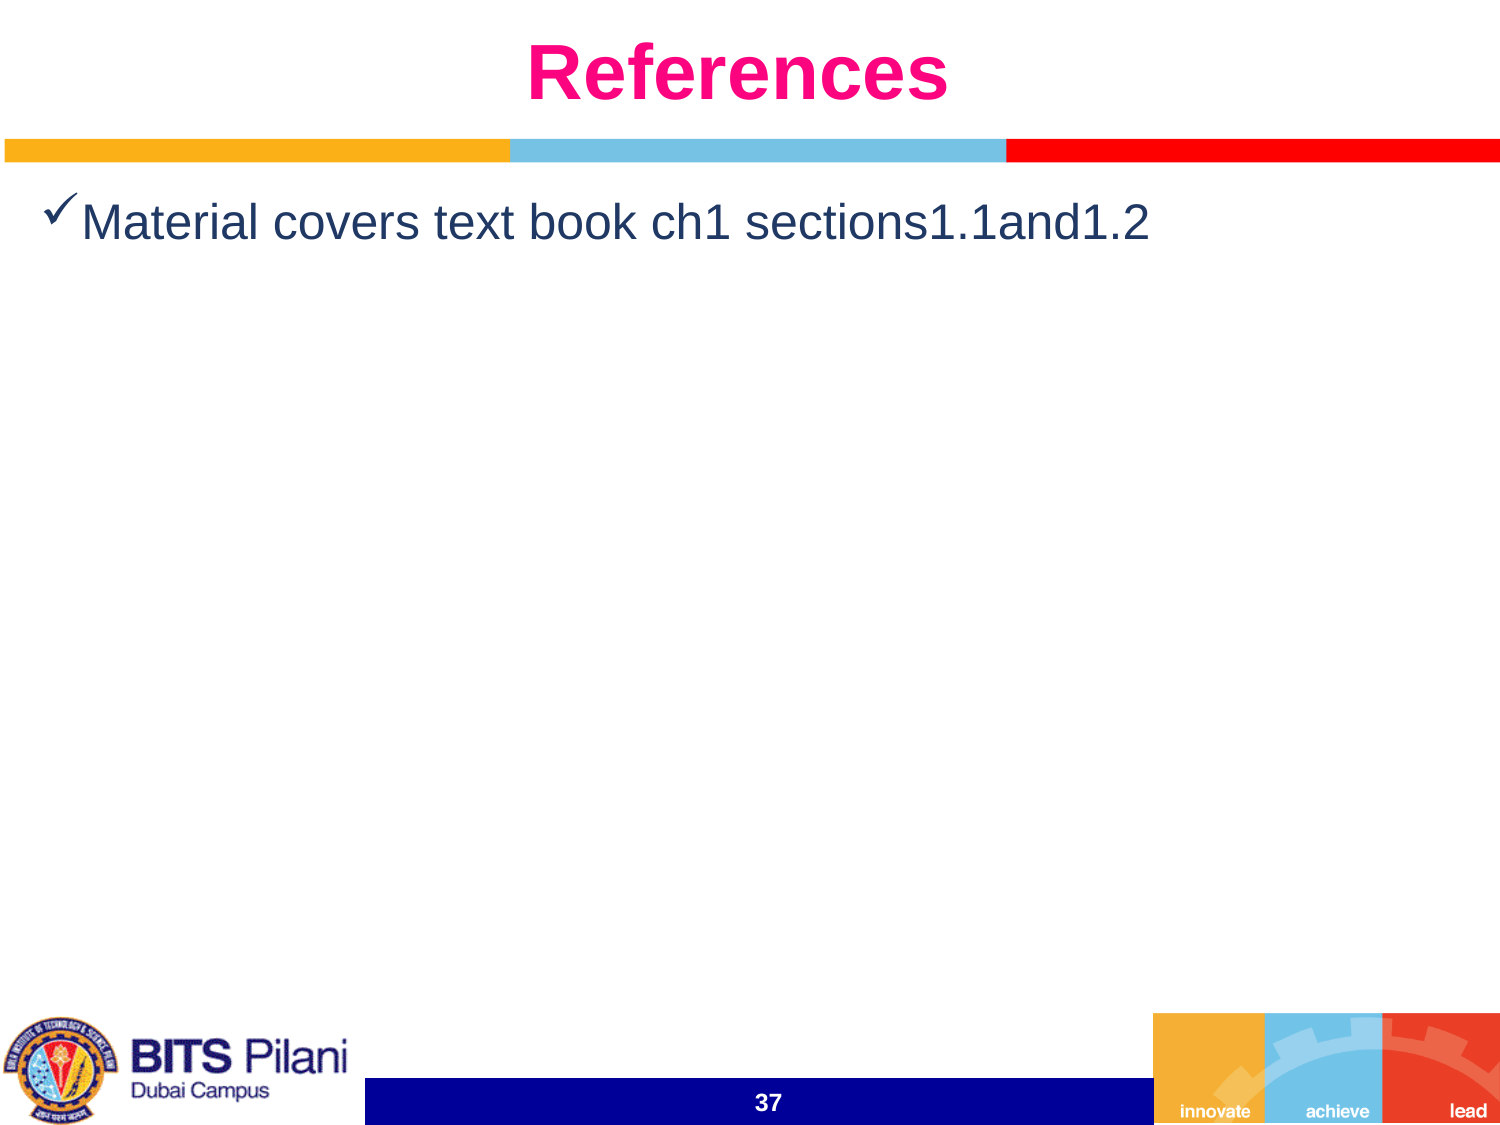

# References
Material covers text book ch1 sections1.1and1.2
37